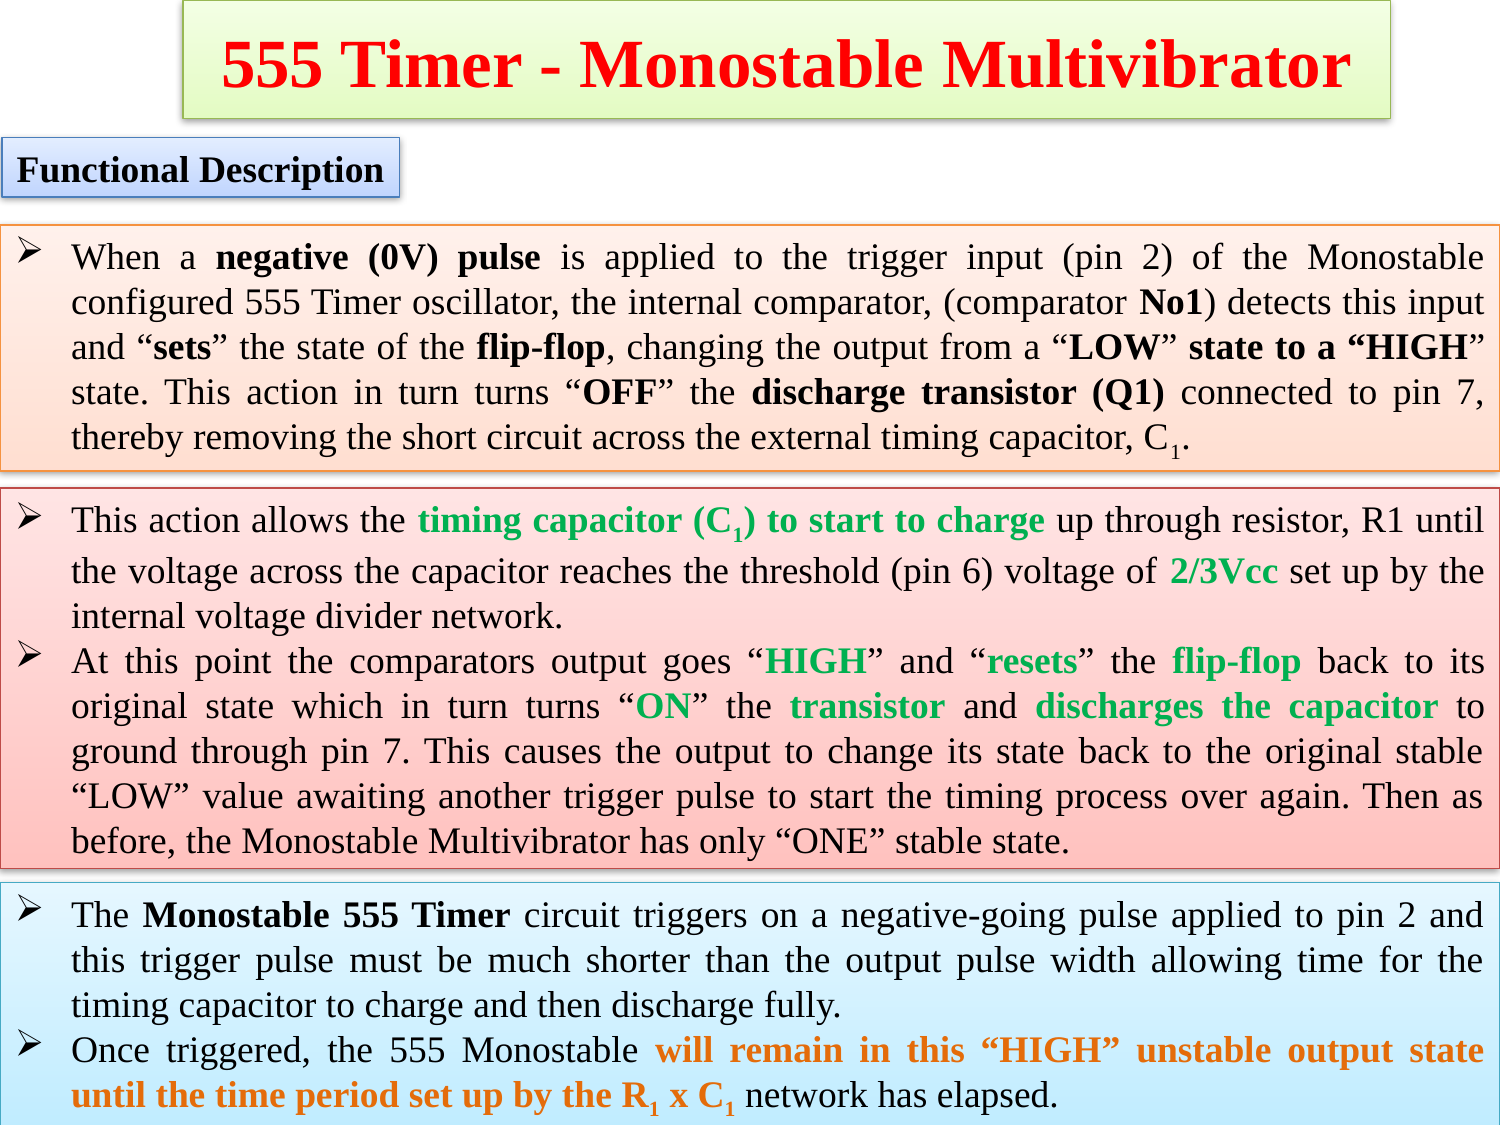

555 Timer - Monostable Multivibrator
Functional Description
When a negative (0V) pulse is applied to the trigger input (pin 2) of the Monostable configured 555 Timer oscillator, the internal comparator, (comparator No1) detects this input and “sets” the state of the flip-flop, changing the output from a “LOW” state to a “HIGH” state. This action in turn turns “OFF” the discharge transistor (Q1) connected to pin 7, thereby removing the short circuit across the external timing capacitor, C1.
This action allows the timing capacitor (C1) to start to charge up through resistor, R1 until the voltage across the capacitor reaches the threshold (pin 6) voltage of 2/3Vcc set up by the internal voltage divider network.
At this point the comparators output goes “HIGH” and “resets” the flip-flop back to its original state which in turn turns “ON” the transistor and discharges the capacitor to ground through pin 7. This causes the output to change its state back to the original stable “LOW” value awaiting another trigger pulse to start the timing process over again. Then as before, the Monostable Multivibrator has only “ONE” stable state.
The Monostable 555 Timer circuit triggers on a negative-going pulse applied to pin 2 and this trigger pulse must be much shorter than the output pulse width allowing time for the timing capacitor to charge and then discharge fully.
Once triggered, the 555 Monostable will remain in this “HIGH” unstable output state until the time period set up by the R1 x C1 network has elapsed.